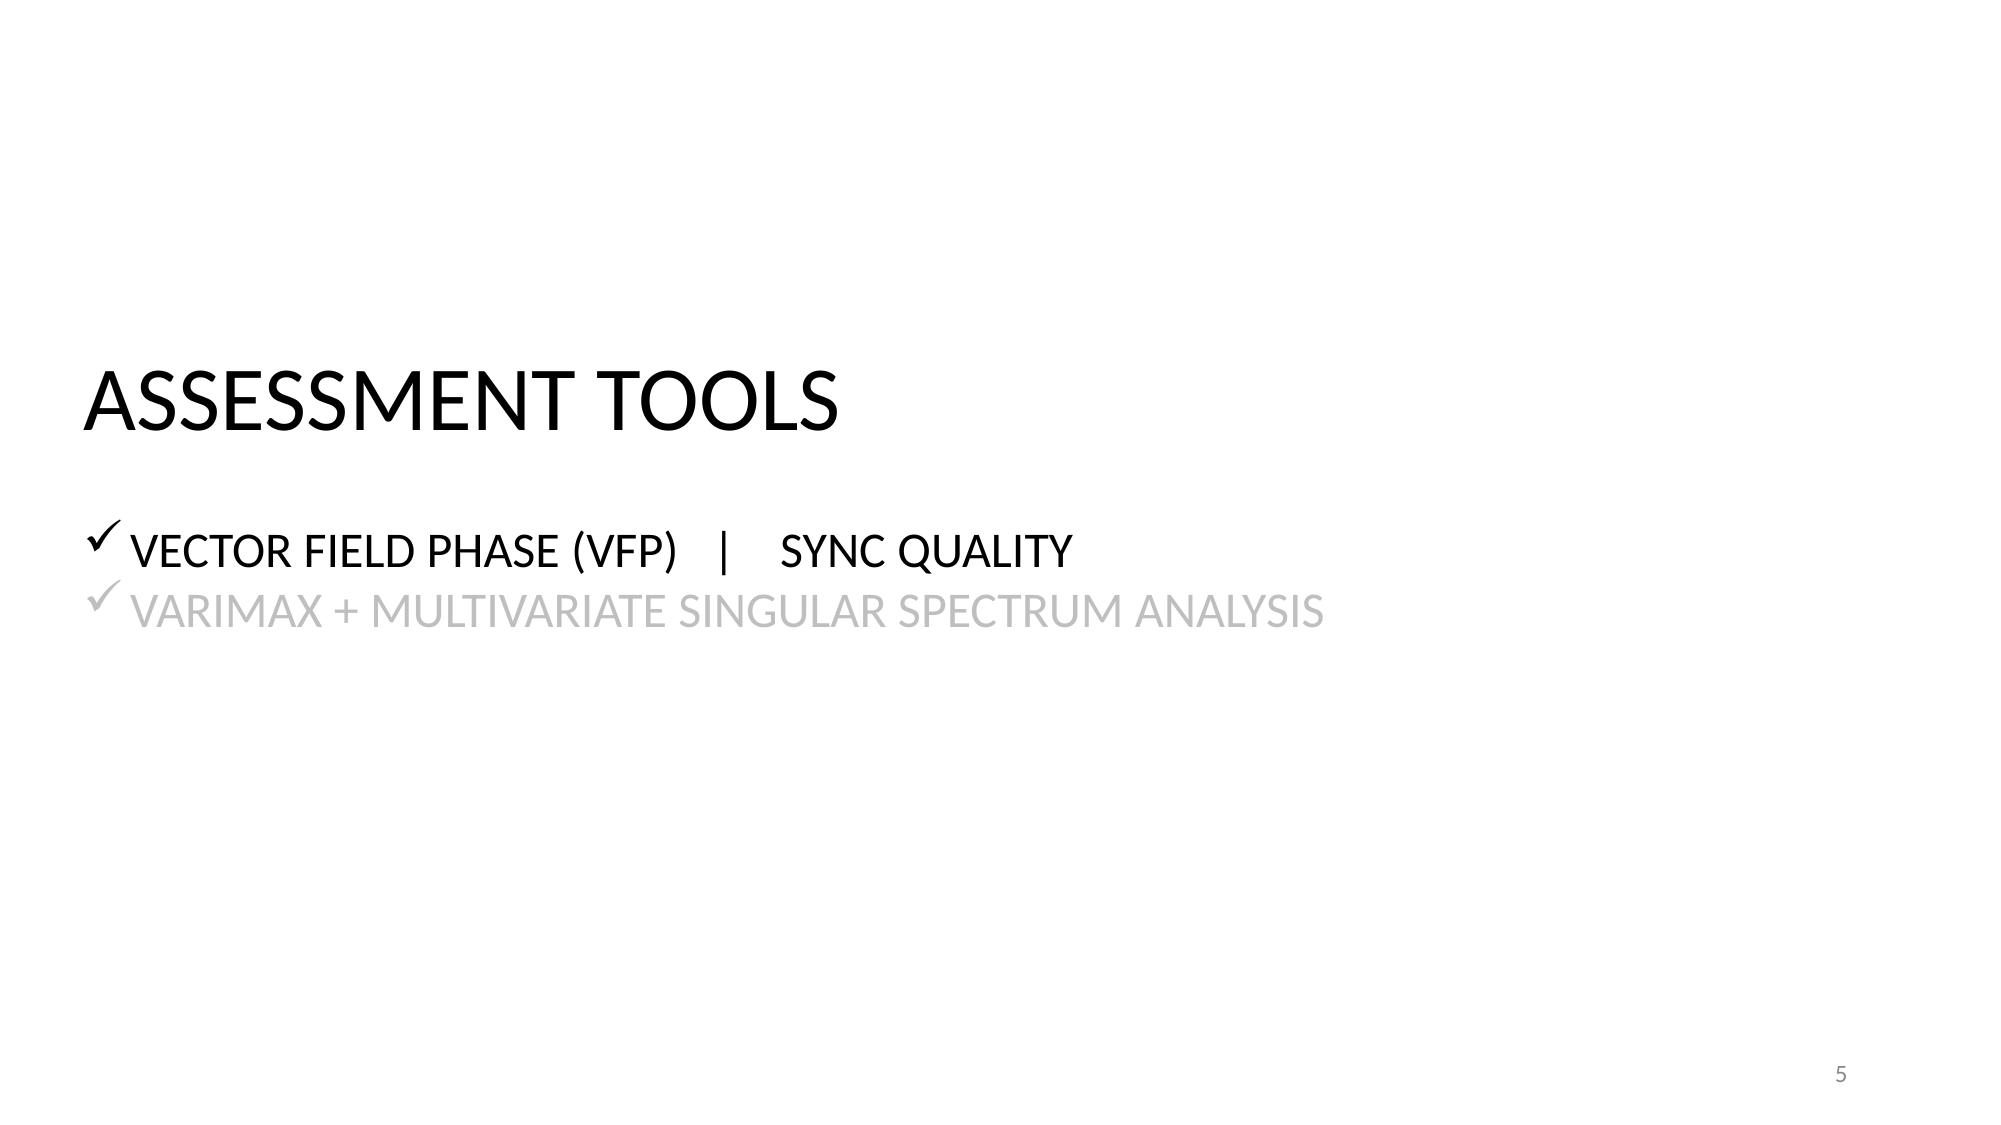

# ASSESSMENT TOOLS
VECTOR FIELD PHASE (VFP)   |    SYNC QUALITY
VARIMAX + MULTIVARIATE SINGULAR SPECTRUM ANALYSIS
5